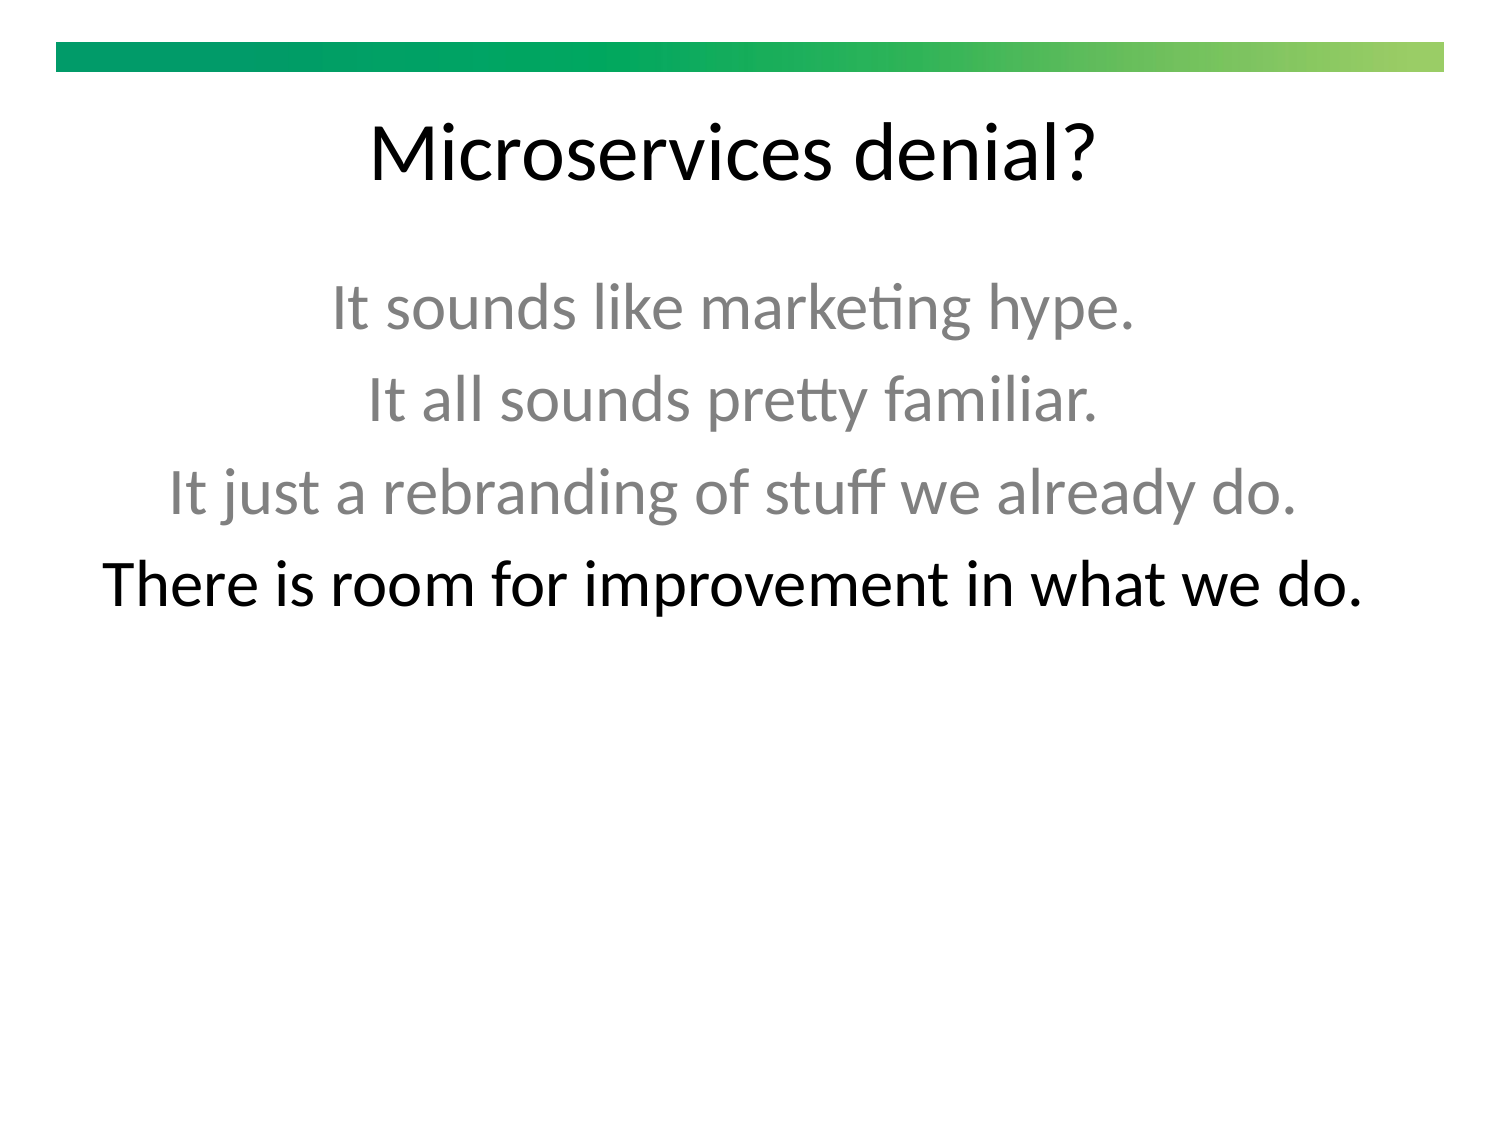

Microservices denial?
It sounds like marketing hype.
It all sounds pretty familiar.
It just a rebranding of stuff we already do.
There is room for improvement in what we do.